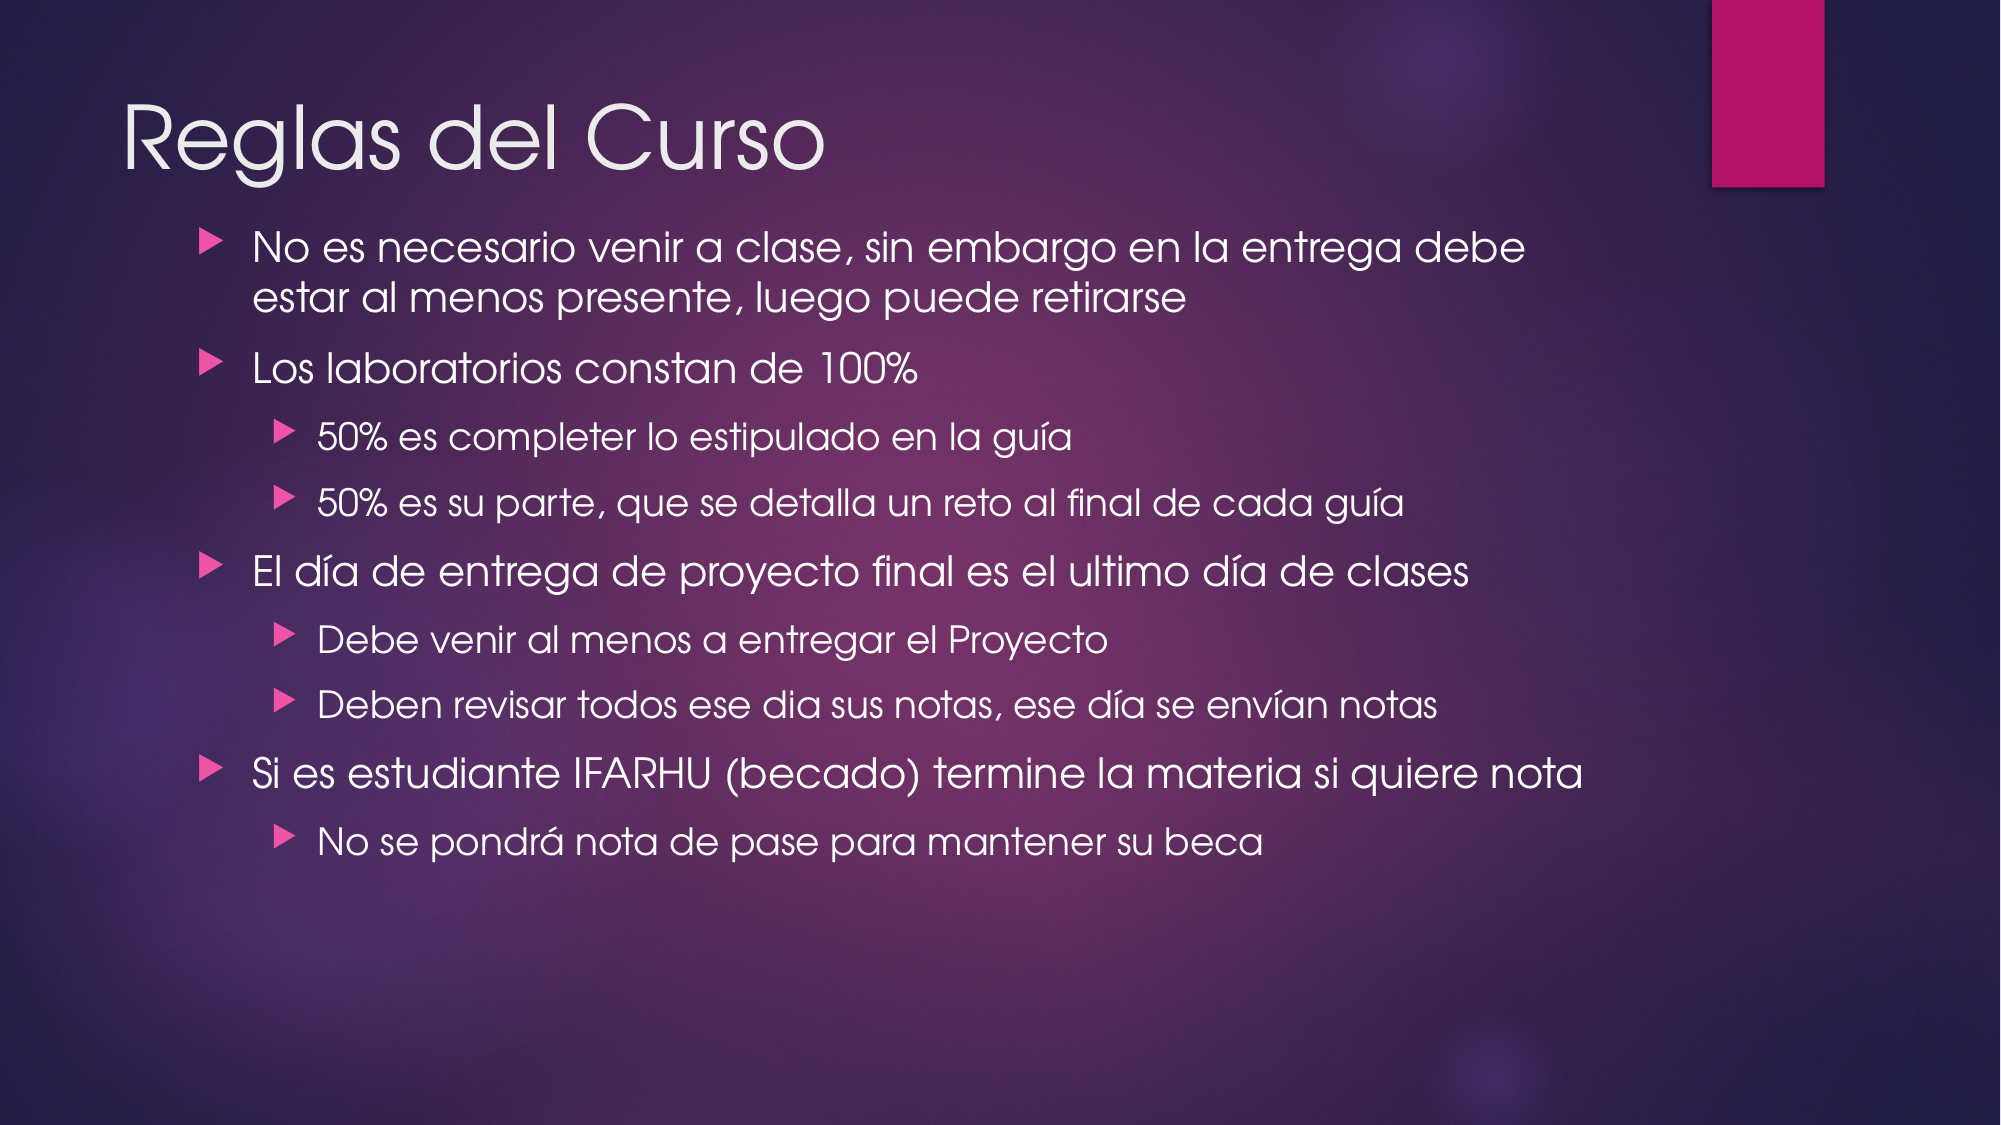

# Reglas del Curso
No es necesario venir a clase, sin embargo en la entrega debe estar al menos presente, luego puede retirarse
Los laboratorios constan de 100%
50% es completer lo estipulado en la guía
50% es su parte, que se detalla un reto al final de cada guía
El día de entrega de proyecto final es el ultimo día de clases
Debe venir al menos a entregar el Proyecto
Deben revisar todos ese dia sus notas, ese día se envían notas
Si es estudiante IFARHU (becado) termine la materia si quiere nota
No se pondrá nota de pase para mantener su beca